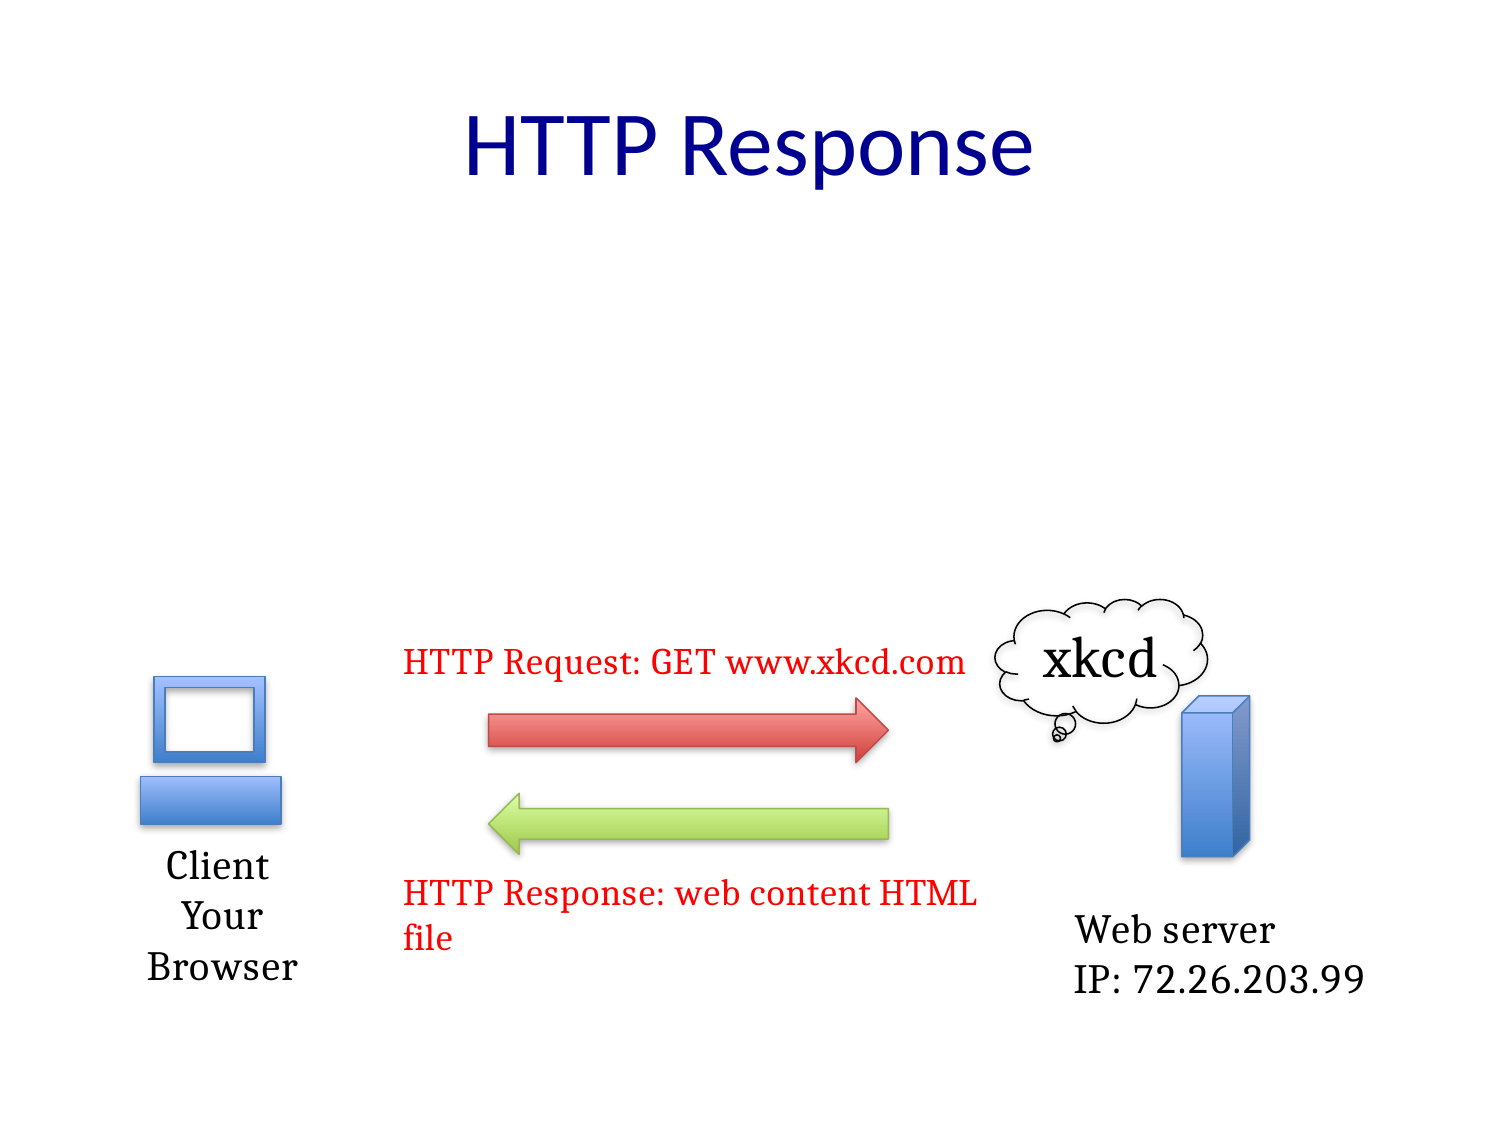

# HTTP Response

xkcd
HTTP Request: GET www.xkcd.com

Client
Your Browser
HTTP Response: web content HTML file
Web server
IP: 72.26.203.99